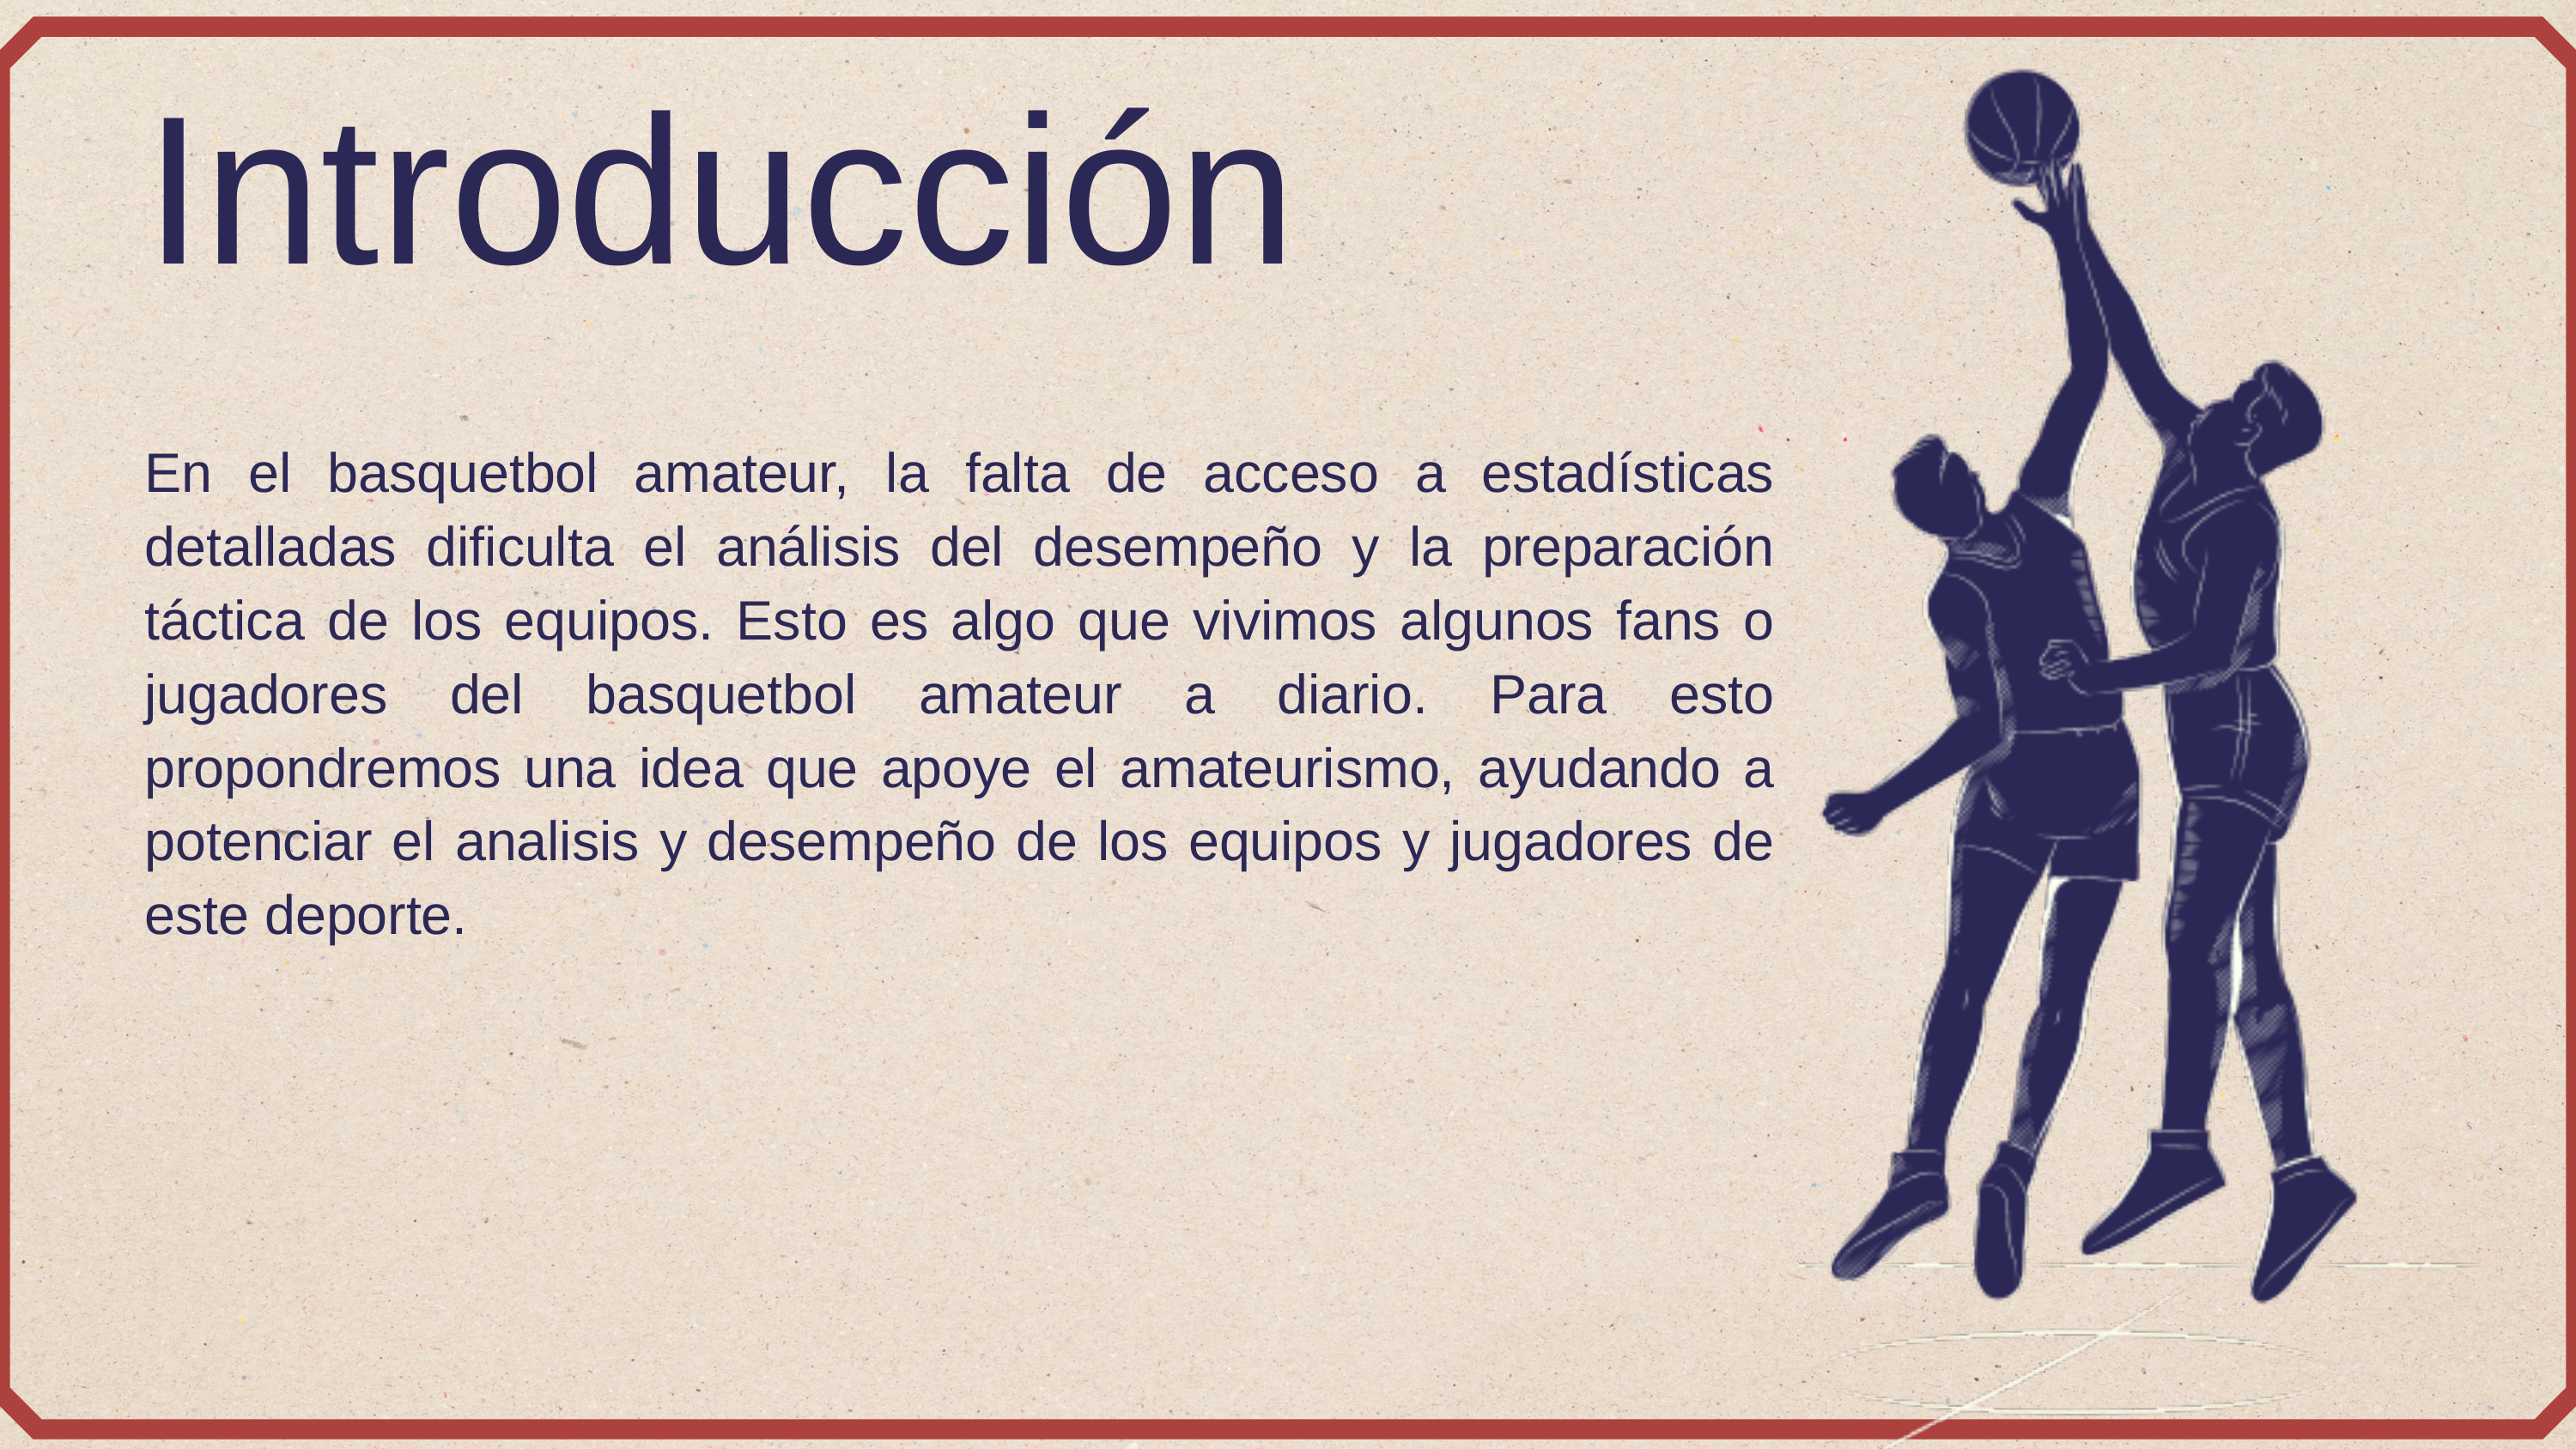

Introducción
En el basquetbol amateur, la falta de acceso a estadísticas detalladas dificulta el análisis del desempeño y la preparación táctica de los equipos. Esto es algo que vivimos algunos fans o jugadores del basquetbol amateur a diario. Para esto propondremos una idea que apoye el amateurismo, ayudando a potenciar el analisis y desempeño de los equipos y jugadores de este deporte.